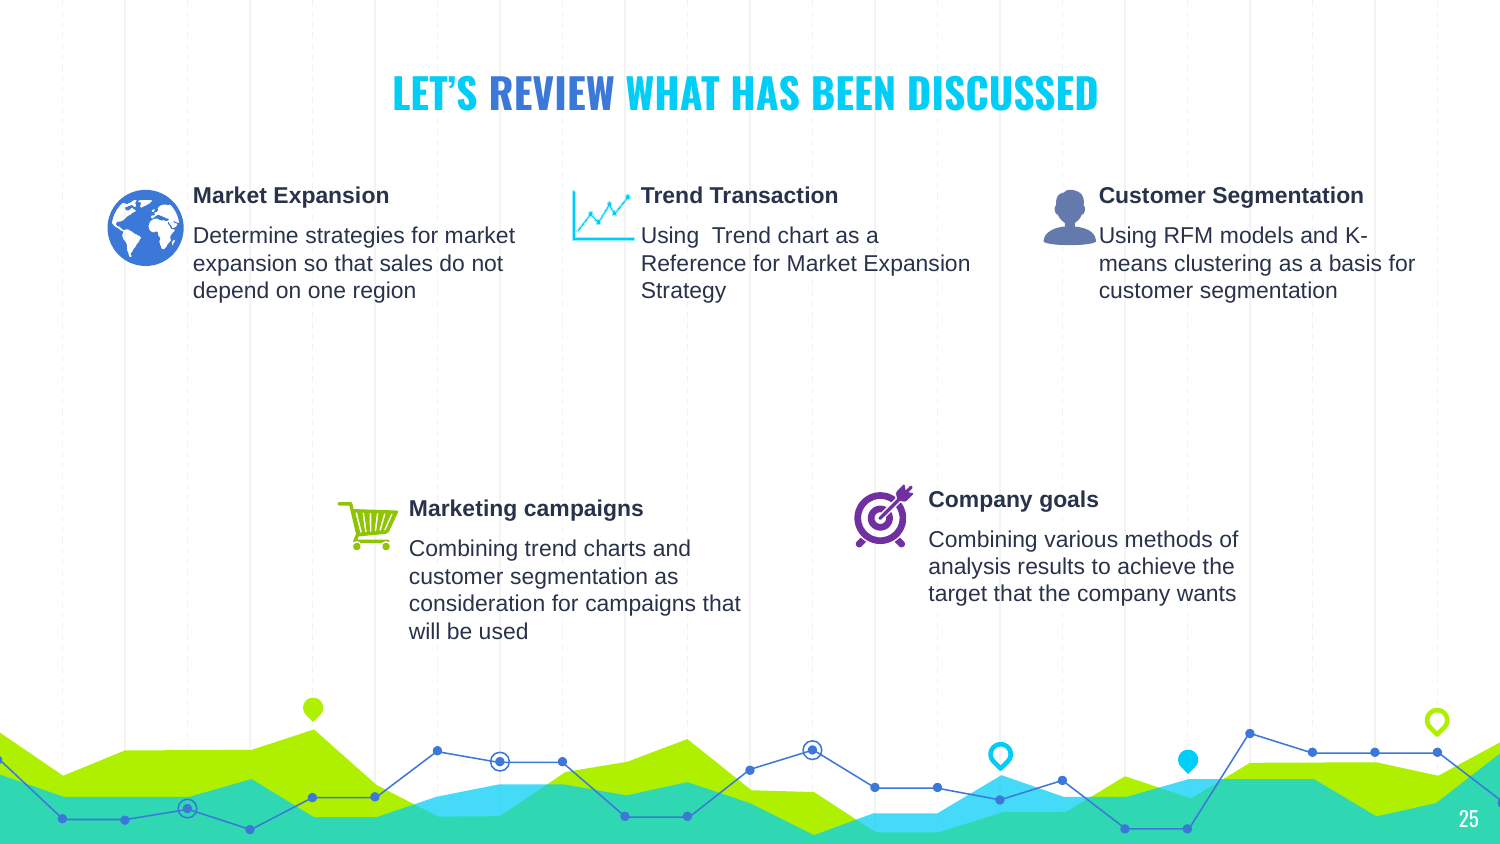

# LET’S REVIEW WHAT HAS BEEN DISCUSSED
Market Expansion
Determine strategies for market expansion so that sales do not depend on one region
Trend Transaction
Using  Trend chart as a Reference for Market Expansion Strategy
Customer Segmentation
Using RFM models and K-means clustering as a basis for customer segmentation

Company goals
Combining various methods of analysis results to achieve the target that the company wants
Marketing campaigns
Combining trend charts and customer segmentation as consideration for campaigns that will be used

25